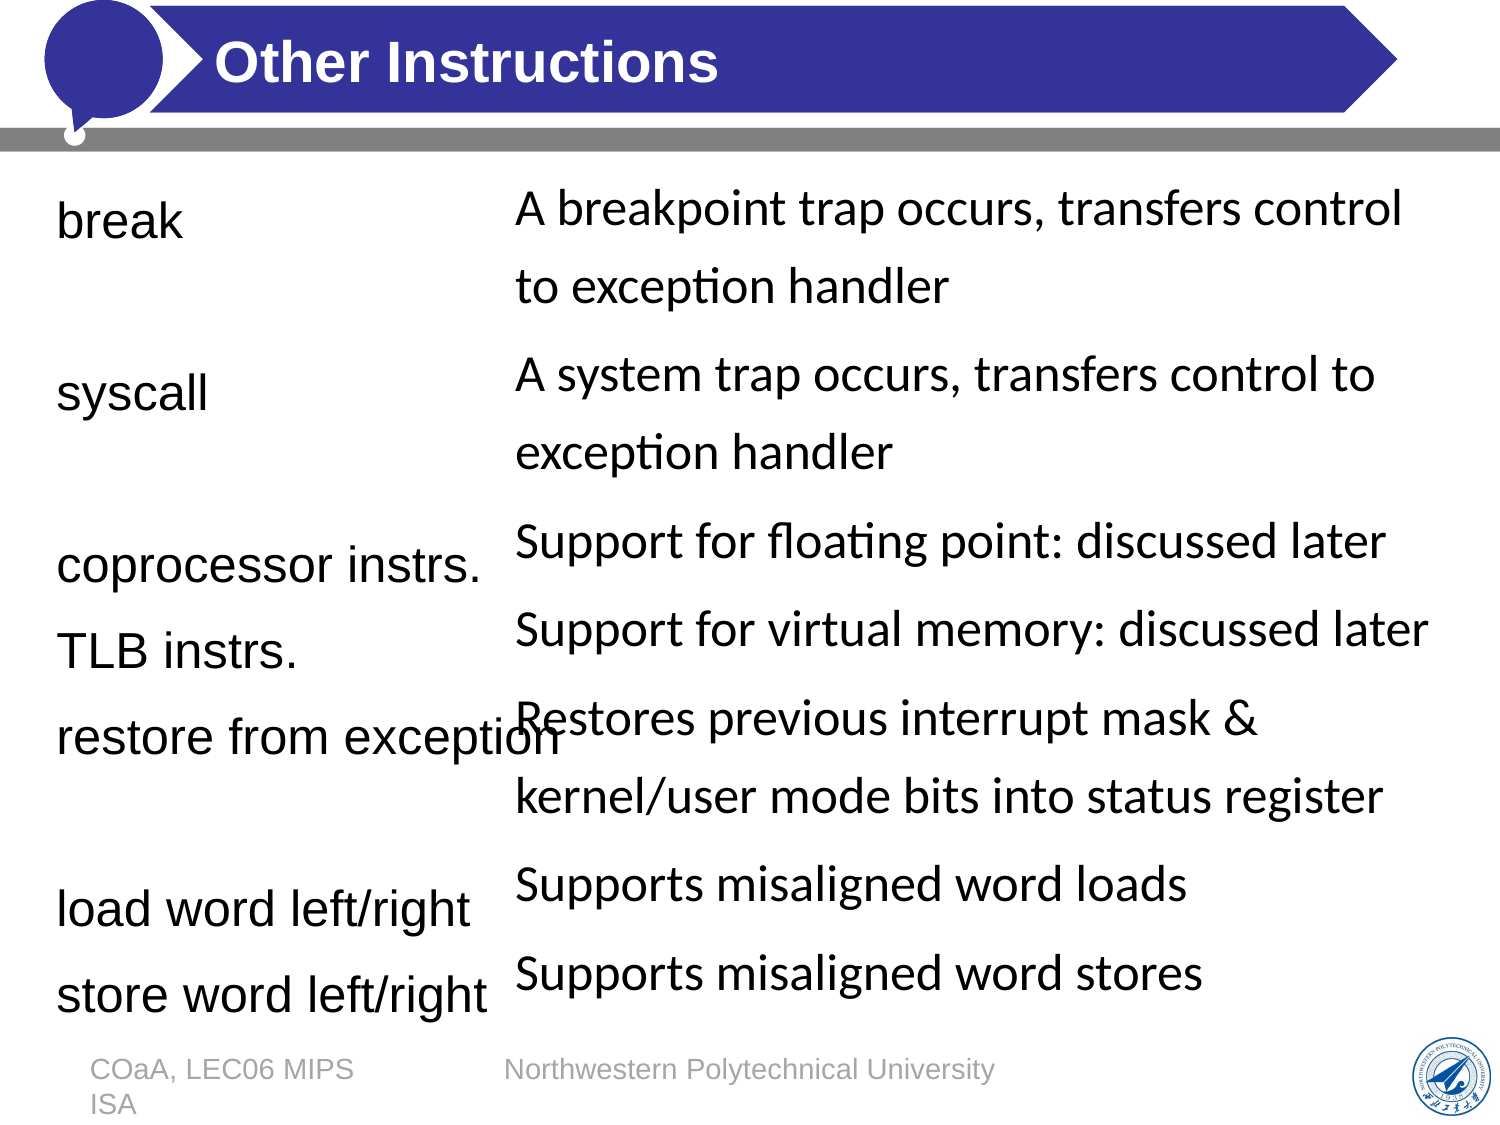

# Other Instructions

A breakpoint trap occurs, transfers control to exception handler
A system trap occurs, transfers control to exception handler
Support for floating point: discussed later
Support for virtual memory: discussed later
Restores previous interrupt mask & kernel/user mode bits into status register
Supports misaligned word loads
Supports misaligned word stores
break

syscall

coprocessor instrs.
TLB instrs.
restore from exception

load word left/right
store word left/right
COaA, LEC06 MIPS ISA
Northwestern Polytechnical University
17